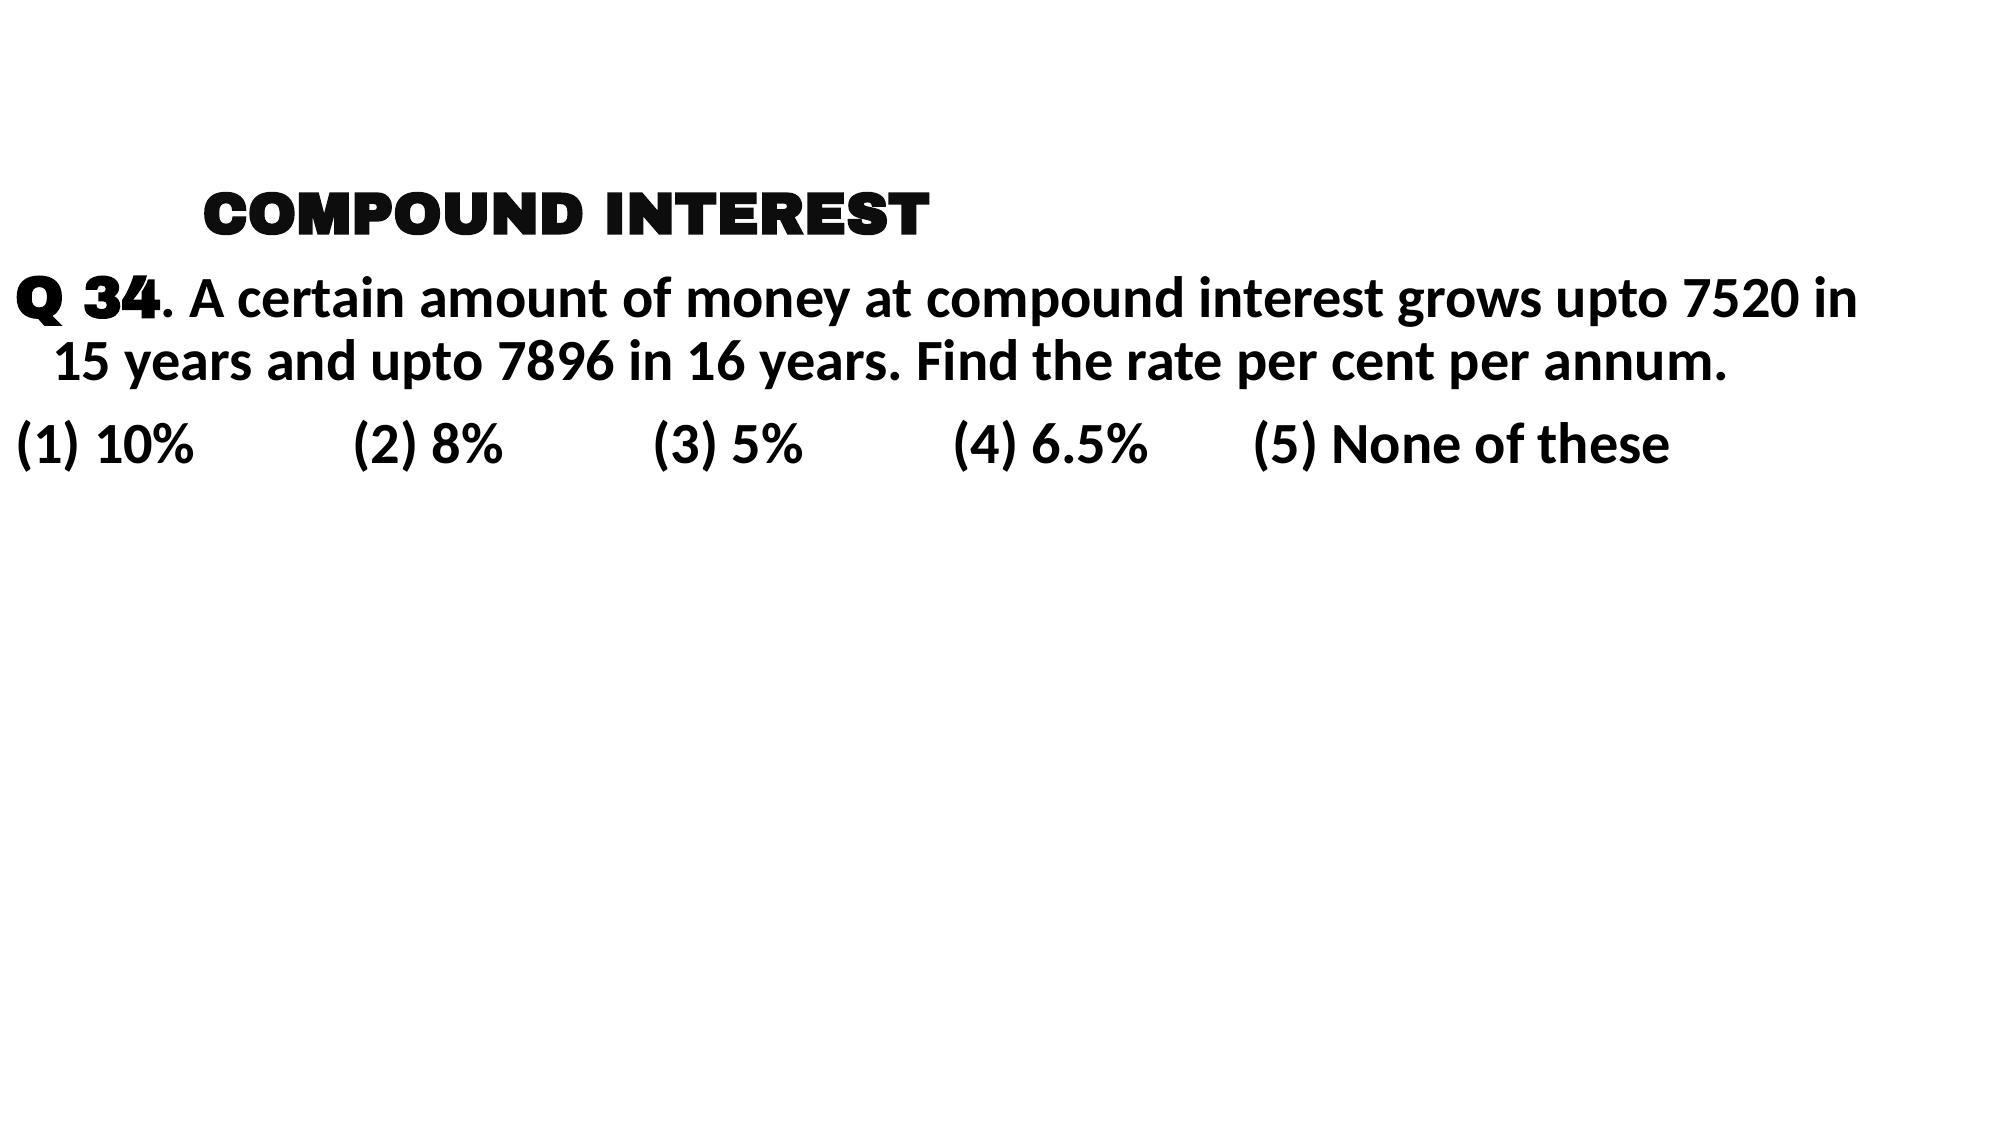

COMPOUND INTEREST
Q 34. A certain amount of money at compound interest grows upto 7520 in 15 years and upto 7896 in 16 years. Find the rate per cent per annum.
(1) 10% 	(2) 8% 	(3) 5% 	(4) 6.5% 	(5) None of these